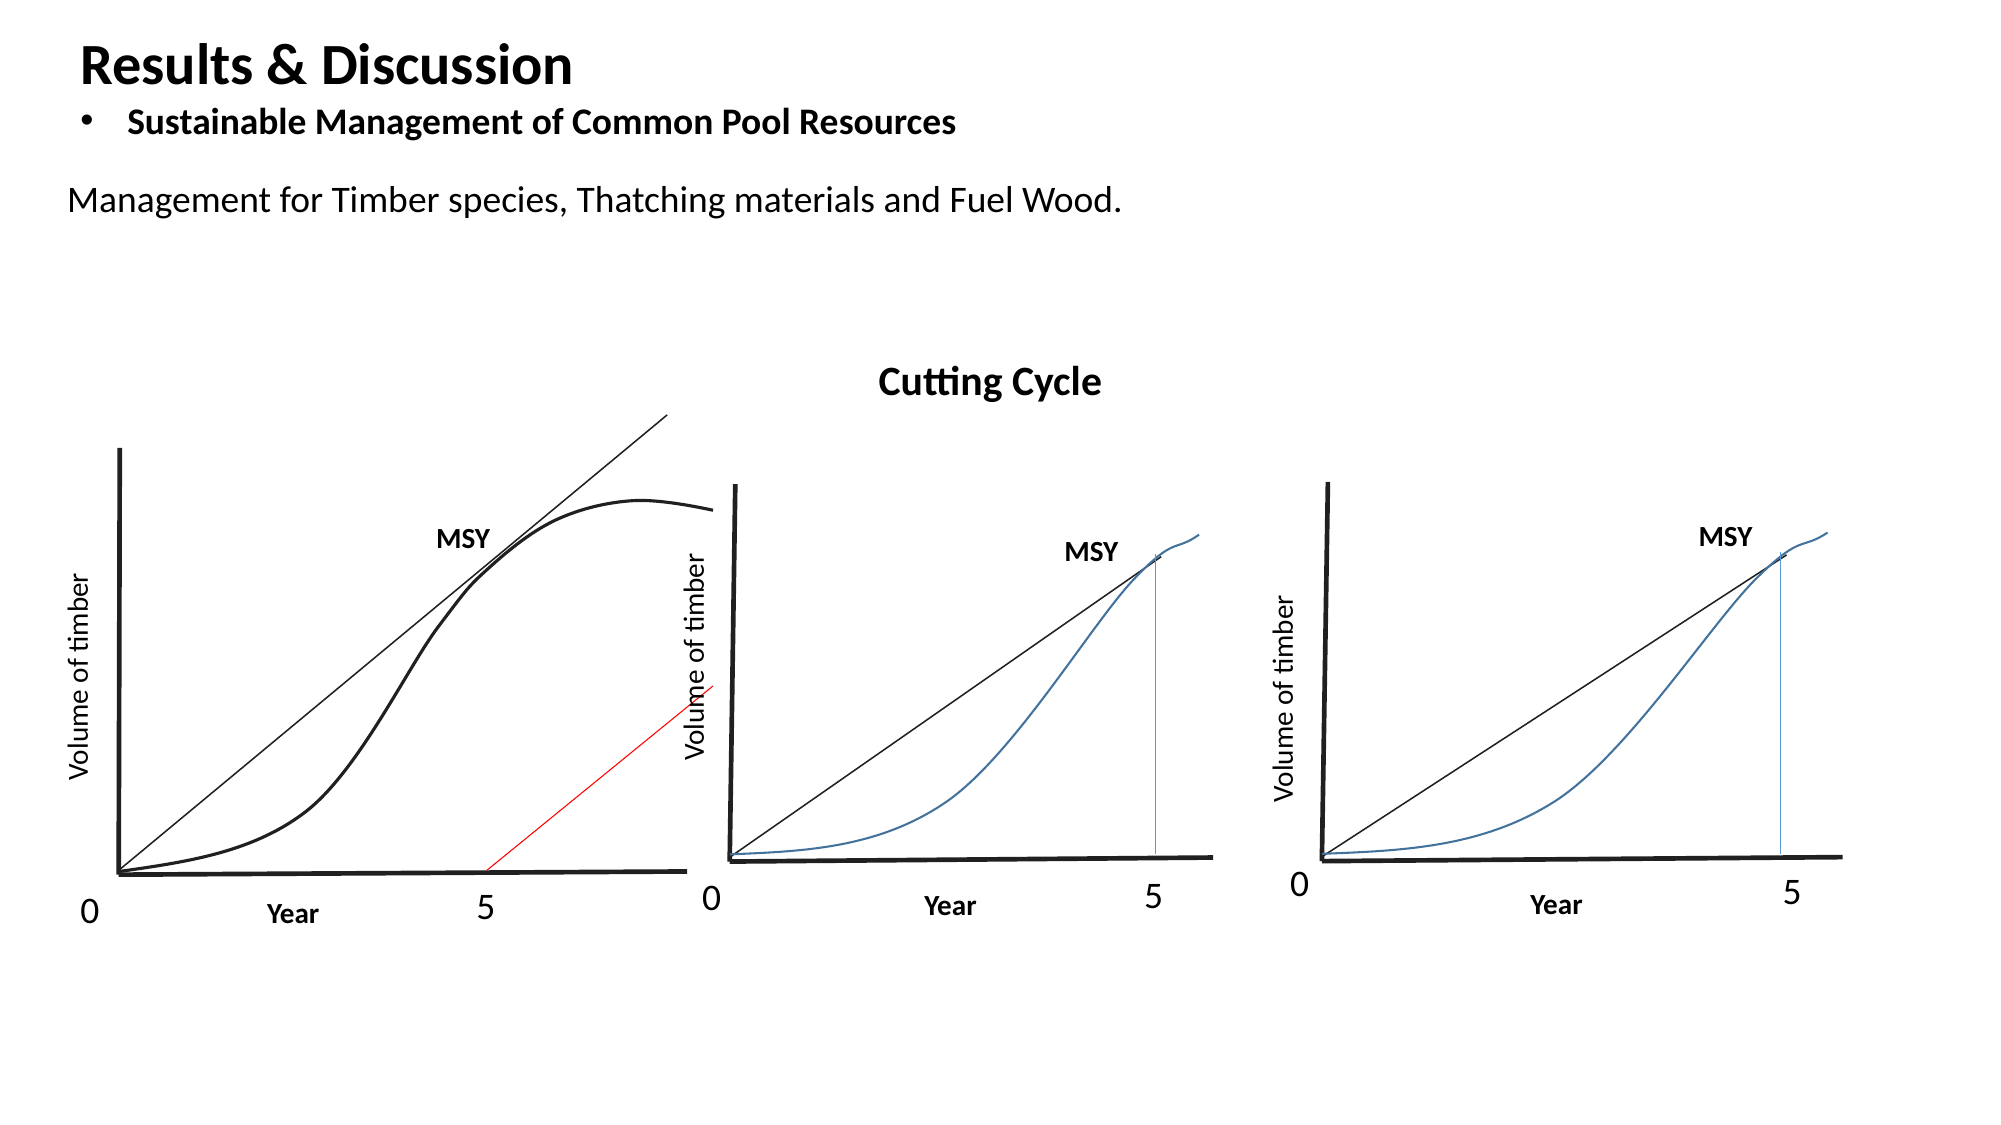

Results & Discussion
Sustainable Management of Common Pool Resources
Management for Timber species, Thatching materials and Fuel Wood.
Cutting Cycle
MSY
Volume of timber
Year

MSY
Volume of timber
Year
MSY
Volume of timber
Year

0
5
5
0
5
0